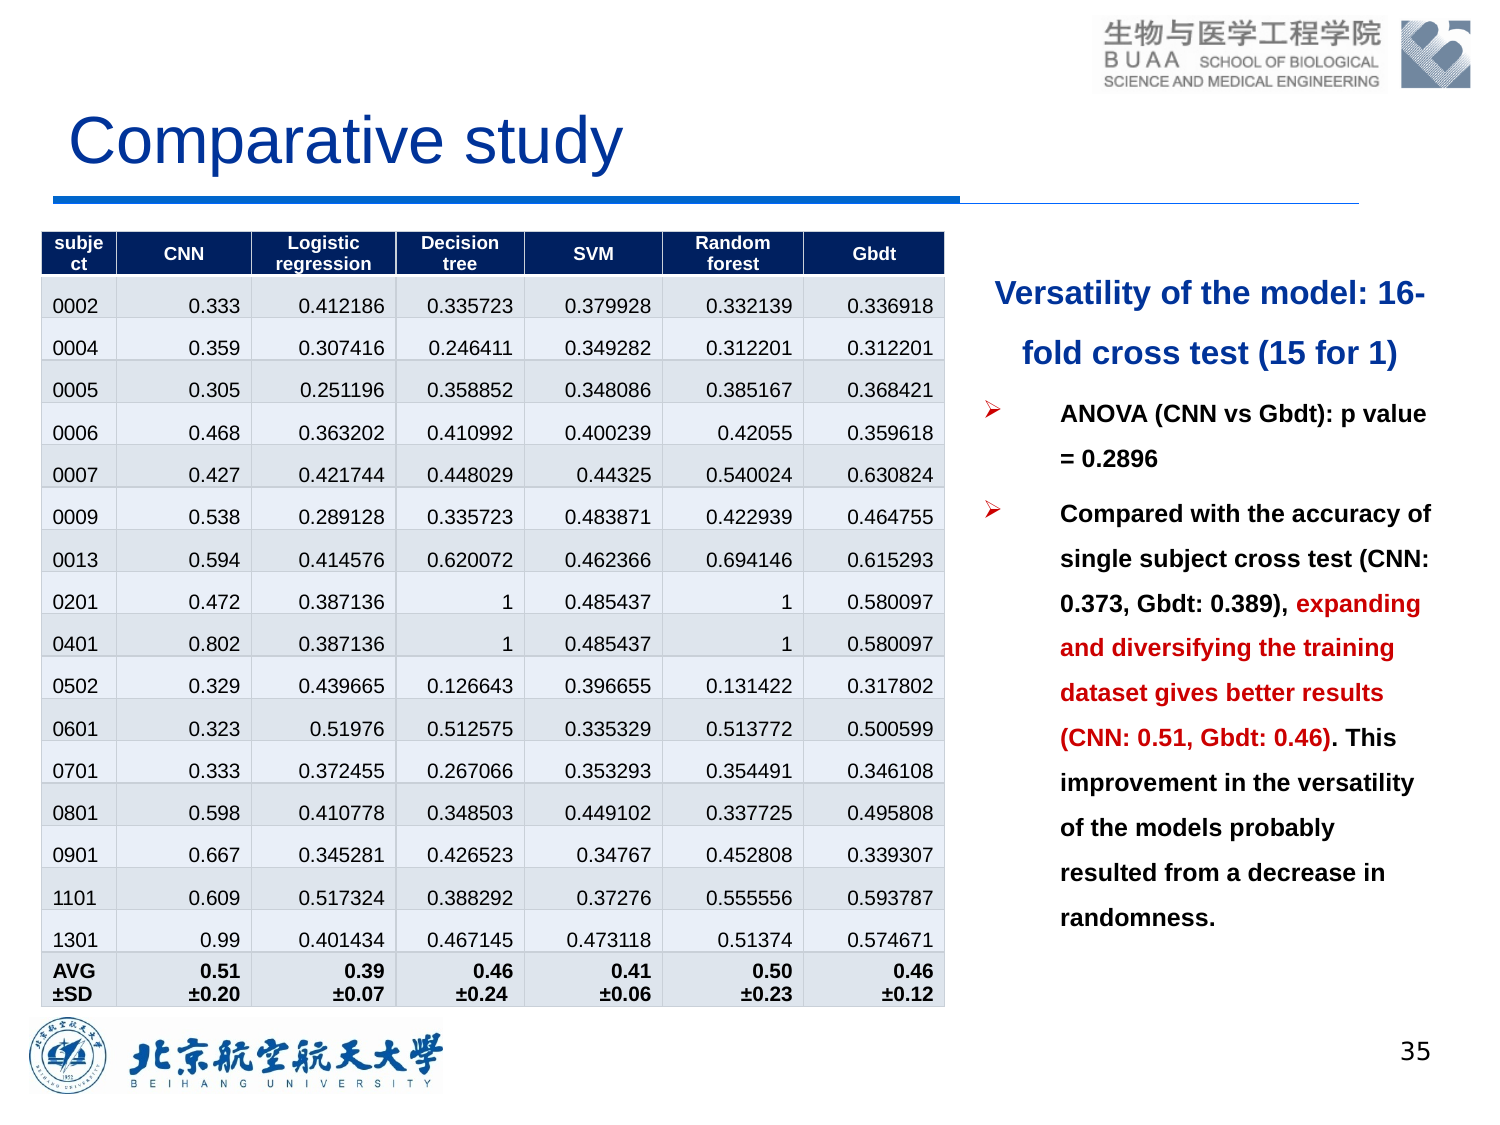

# Comparative study
| subject | CNN | Logistic regression | Decision tree | SVM | Random forest | Gbdt |
| --- | --- | --- | --- | --- | --- | --- |
| 0002 | 0.333 | 0.412186 | 0.335723 | 0.379928 | 0.332139 | 0.336918 |
| 0004 | 0.359 | 0.307416 | 0.246411 | 0.349282 | 0.312201 | 0.312201 |
| 0005 | 0.305 | 0.251196 | 0.358852 | 0.348086 | 0.385167 | 0.368421 |
| 0006 | 0.468 | 0.363202 | 0.410992 | 0.400239 | 0.42055 | 0.359618 |
| 0007 | 0.427 | 0.421744 | 0.448029 | 0.44325 | 0.540024 | 0.630824 |
| 0009 | 0.538 | 0.289128 | 0.335723 | 0.483871 | 0.422939 | 0.464755 |
| 0013 | 0.594 | 0.414576 | 0.620072 | 0.462366 | 0.694146 | 0.615293 |
| 0201 | 0.472 | 0.387136 | 1 | 0.485437 | 1 | 0.580097 |
| 0401 | 0.802 | 0.387136 | 1 | 0.485437 | 1 | 0.580097 |
| 0502 | 0.329 | 0.439665 | 0.126643 | 0.396655 | 0.131422 | 0.317802 |
| 0601 | 0.323 | 0.51976 | 0.512575 | 0.335329 | 0.513772 | 0.500599 |
| 0701 | 0.333 | 0.372455 | 0.267066 | 0.353293 | 0.354491 | 0.346108 |
| 0801 | 0.598 | 0.410778 | 0.348503 | 0.449102 | 0.337725 | 0.495808 |
| 0901 | 0.667 | 0.345281 | 0.426523 | 0.34767 | 0.452808 | 0.339307 |
| 1101 | 0.609 | 0.517324 | 0.388292 | 0.37276 | 0.555556 | 0.593787 |
| 1301 | 0.99 | 0.401434 | 0.467145 | 0.473118 | 0.51374 | 0.574671 |
| AVG ±SD | 0.51 ±0.20 | 0.39 ±0.07 | 0.46 ±0.24 | 0.41 ±0.06 | 0.50 ±0.23 | 0.46 ±0.12 |
Versatility of the model: 16-fold cross test (15 for 1)
ANOVA (CNN vs Gbdt): p value = 0.2896
Compared with the accuracy of single subject cross test (CNN: 0.373, Gbdt: 0.389), expanding and diversifying the training dataset gives better results (CNN: 0.51, Gbdt: 0.46). This improvement in the versatility of the models probably resulted from a decrease in randomness.
35